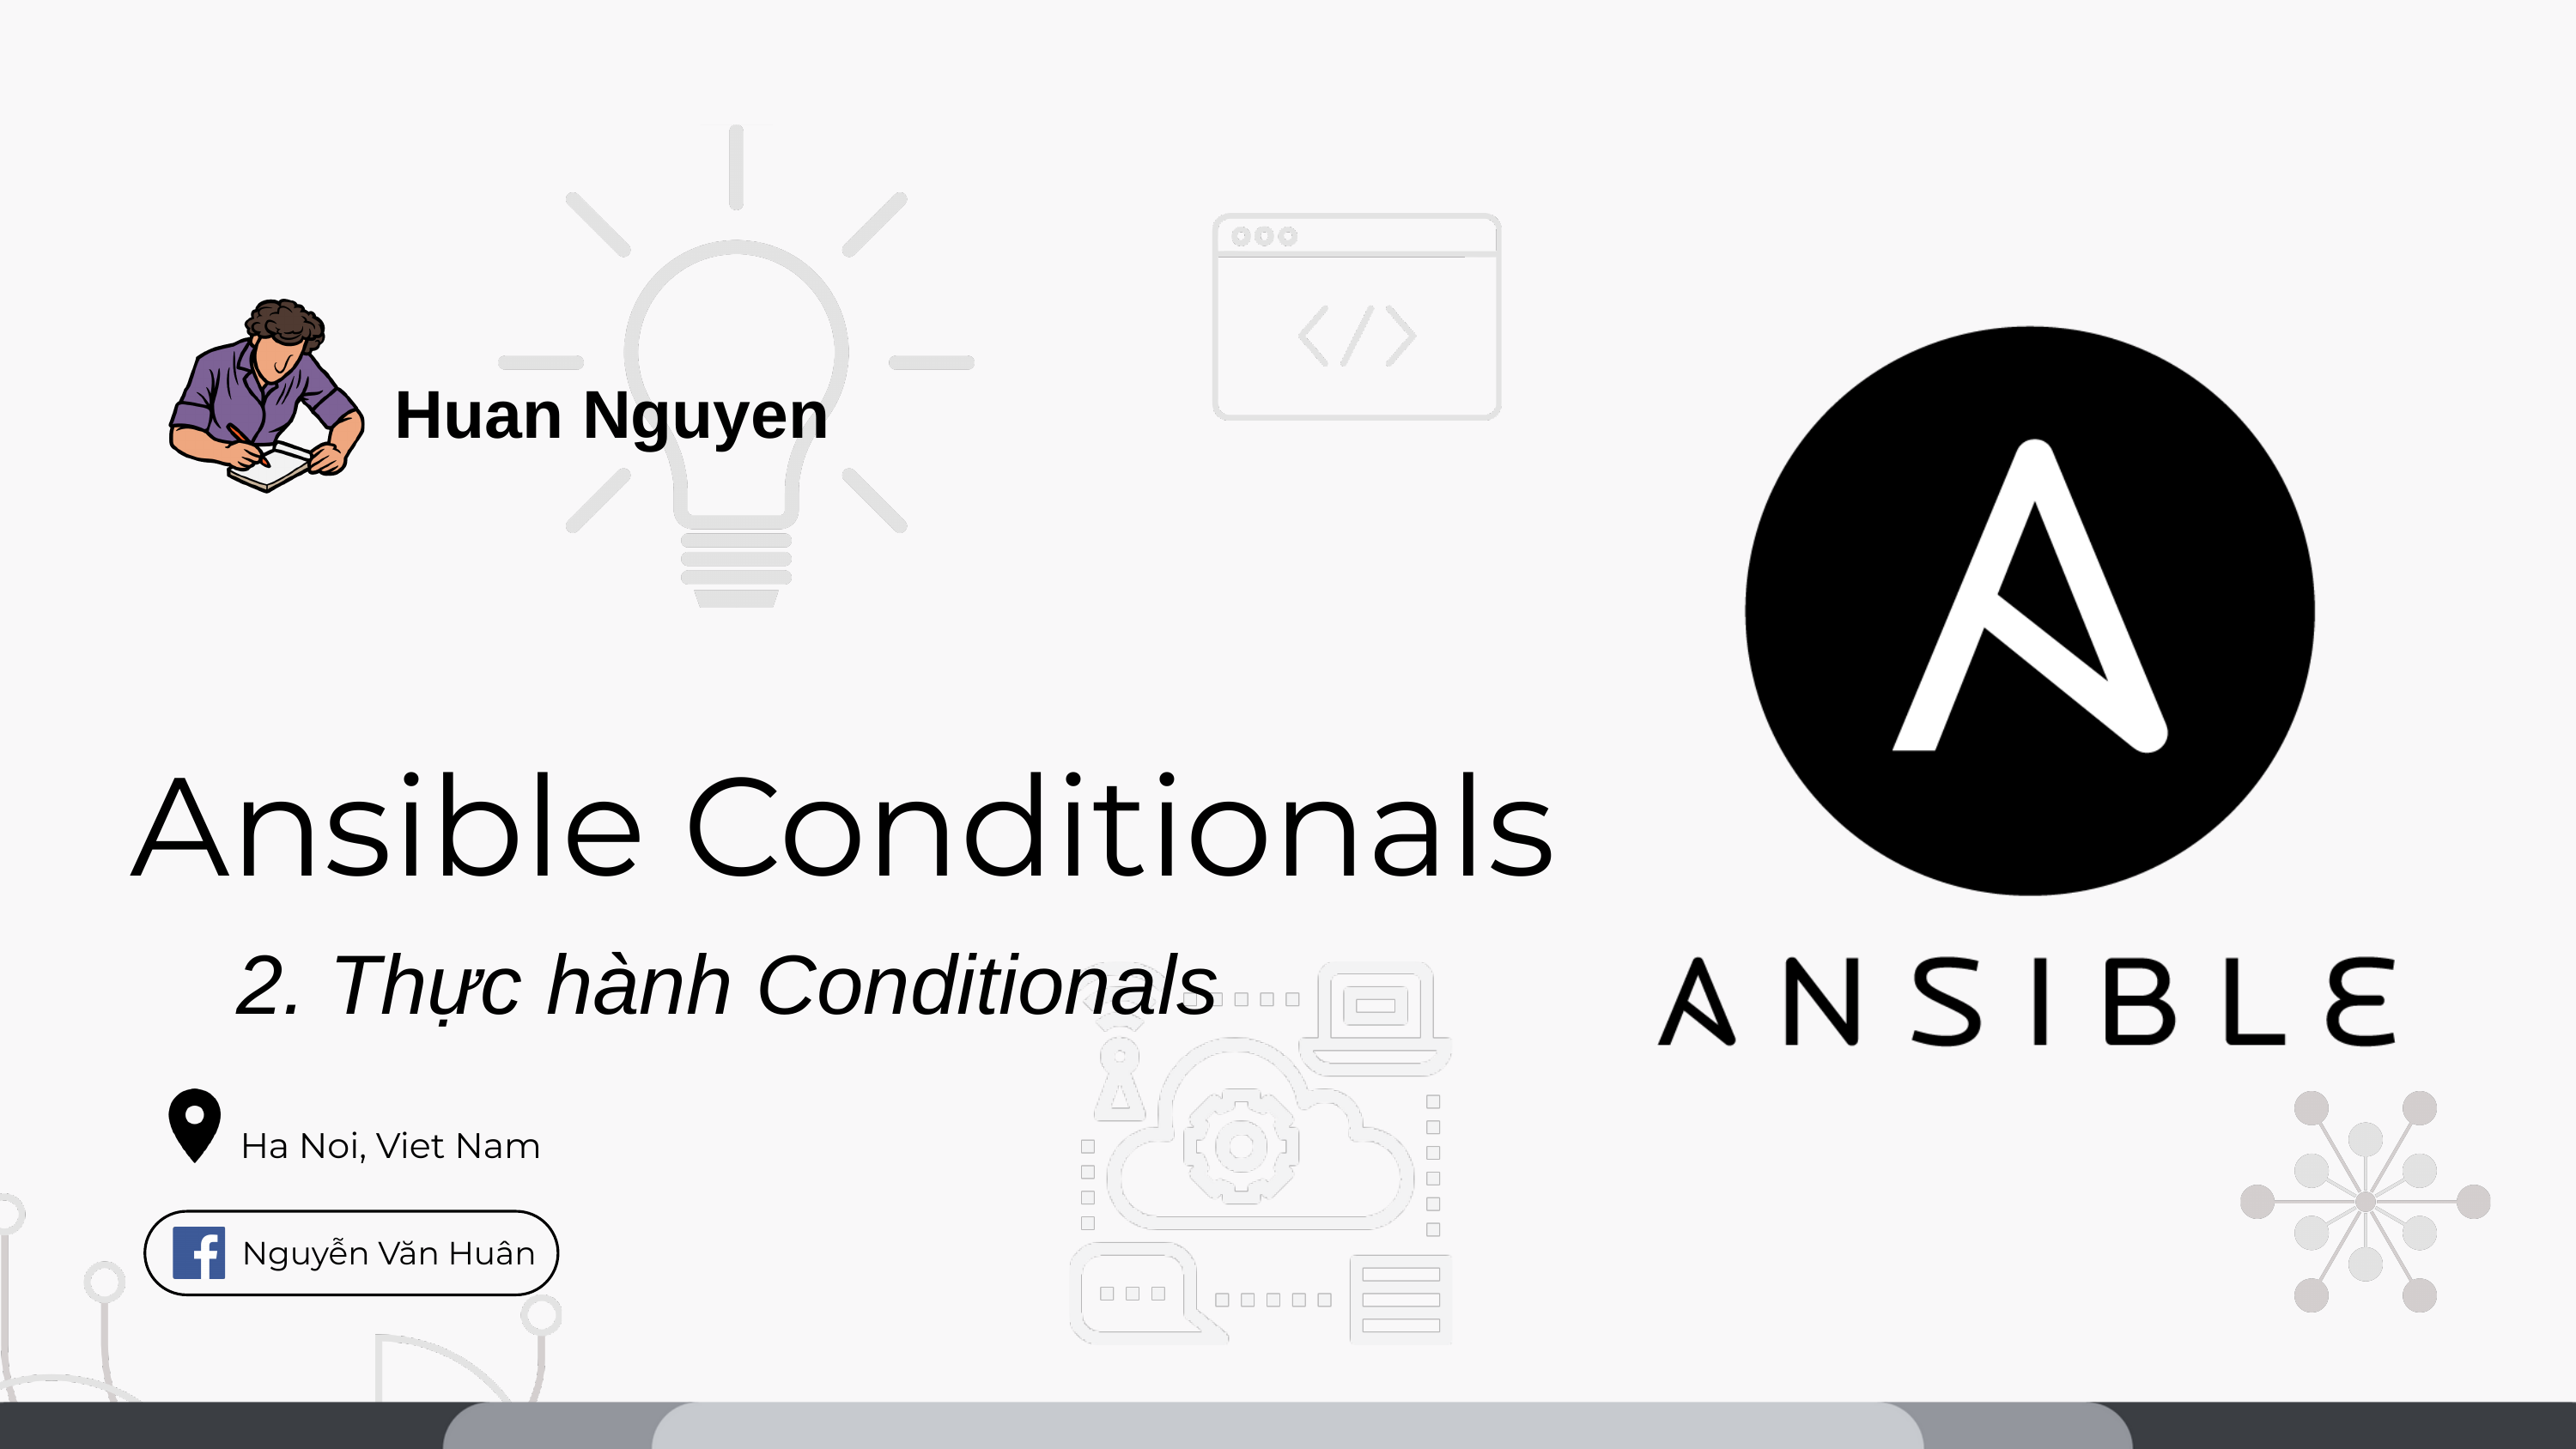

Huan Nguyen
Ansible Conditionals
2. Thực hành Conditionals

Ha Noi, Viet Nam

         Nguyễn Văn Huân